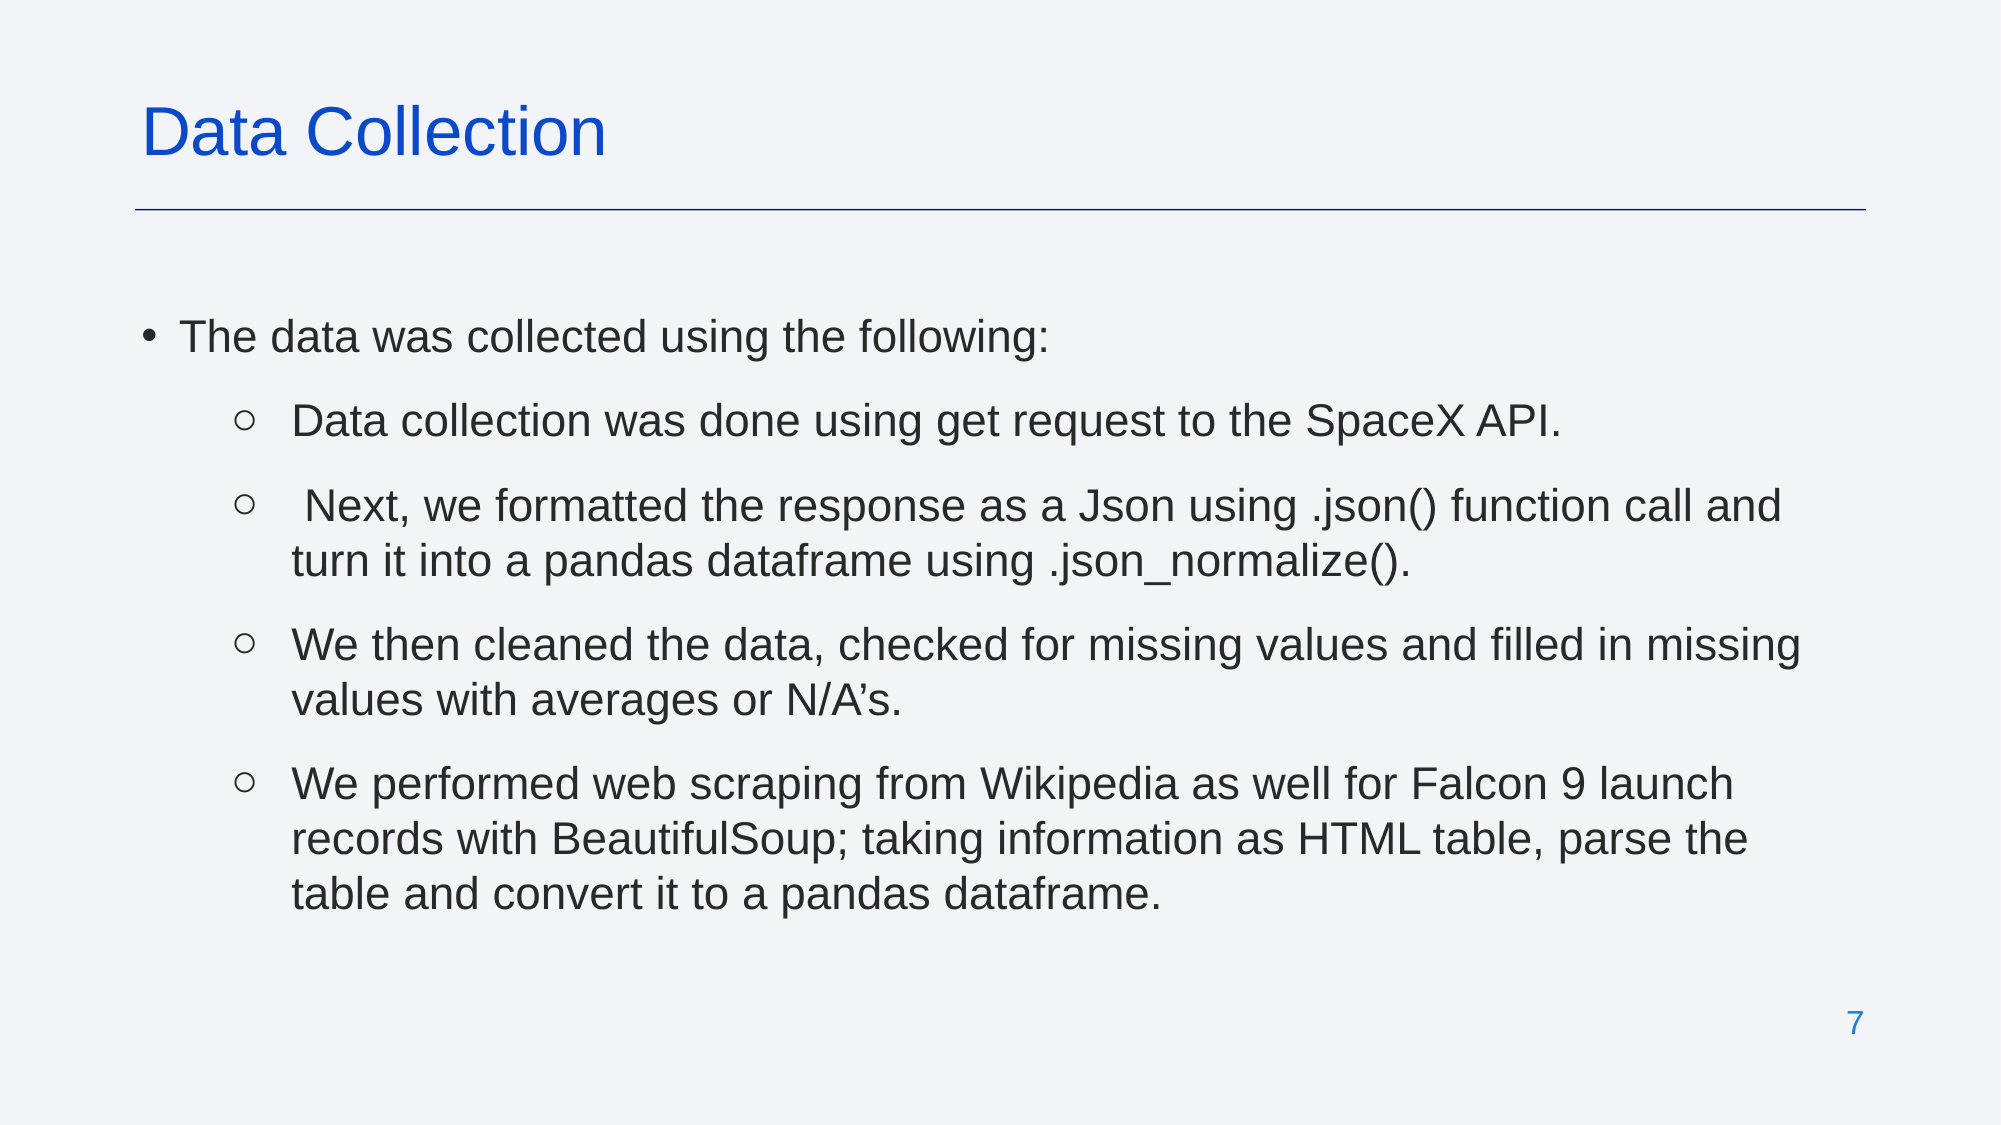

Data Collection
The data was collected using the following:
Data collection was done using get request to the SpaceX API.
 Next, we formatted the response as a Json using .json() function call and turn it into a pandas dataframe using .json_normalize().
We then cleaned the data, checked for missing values and filled in missing values with averages or N/A’s.
We performed web scraping from Wikipedia as well for Falcon 9 launch records with BeautifulSoup; taking information as HTML table, parse the table and convert it to a pandas dataframe.

7